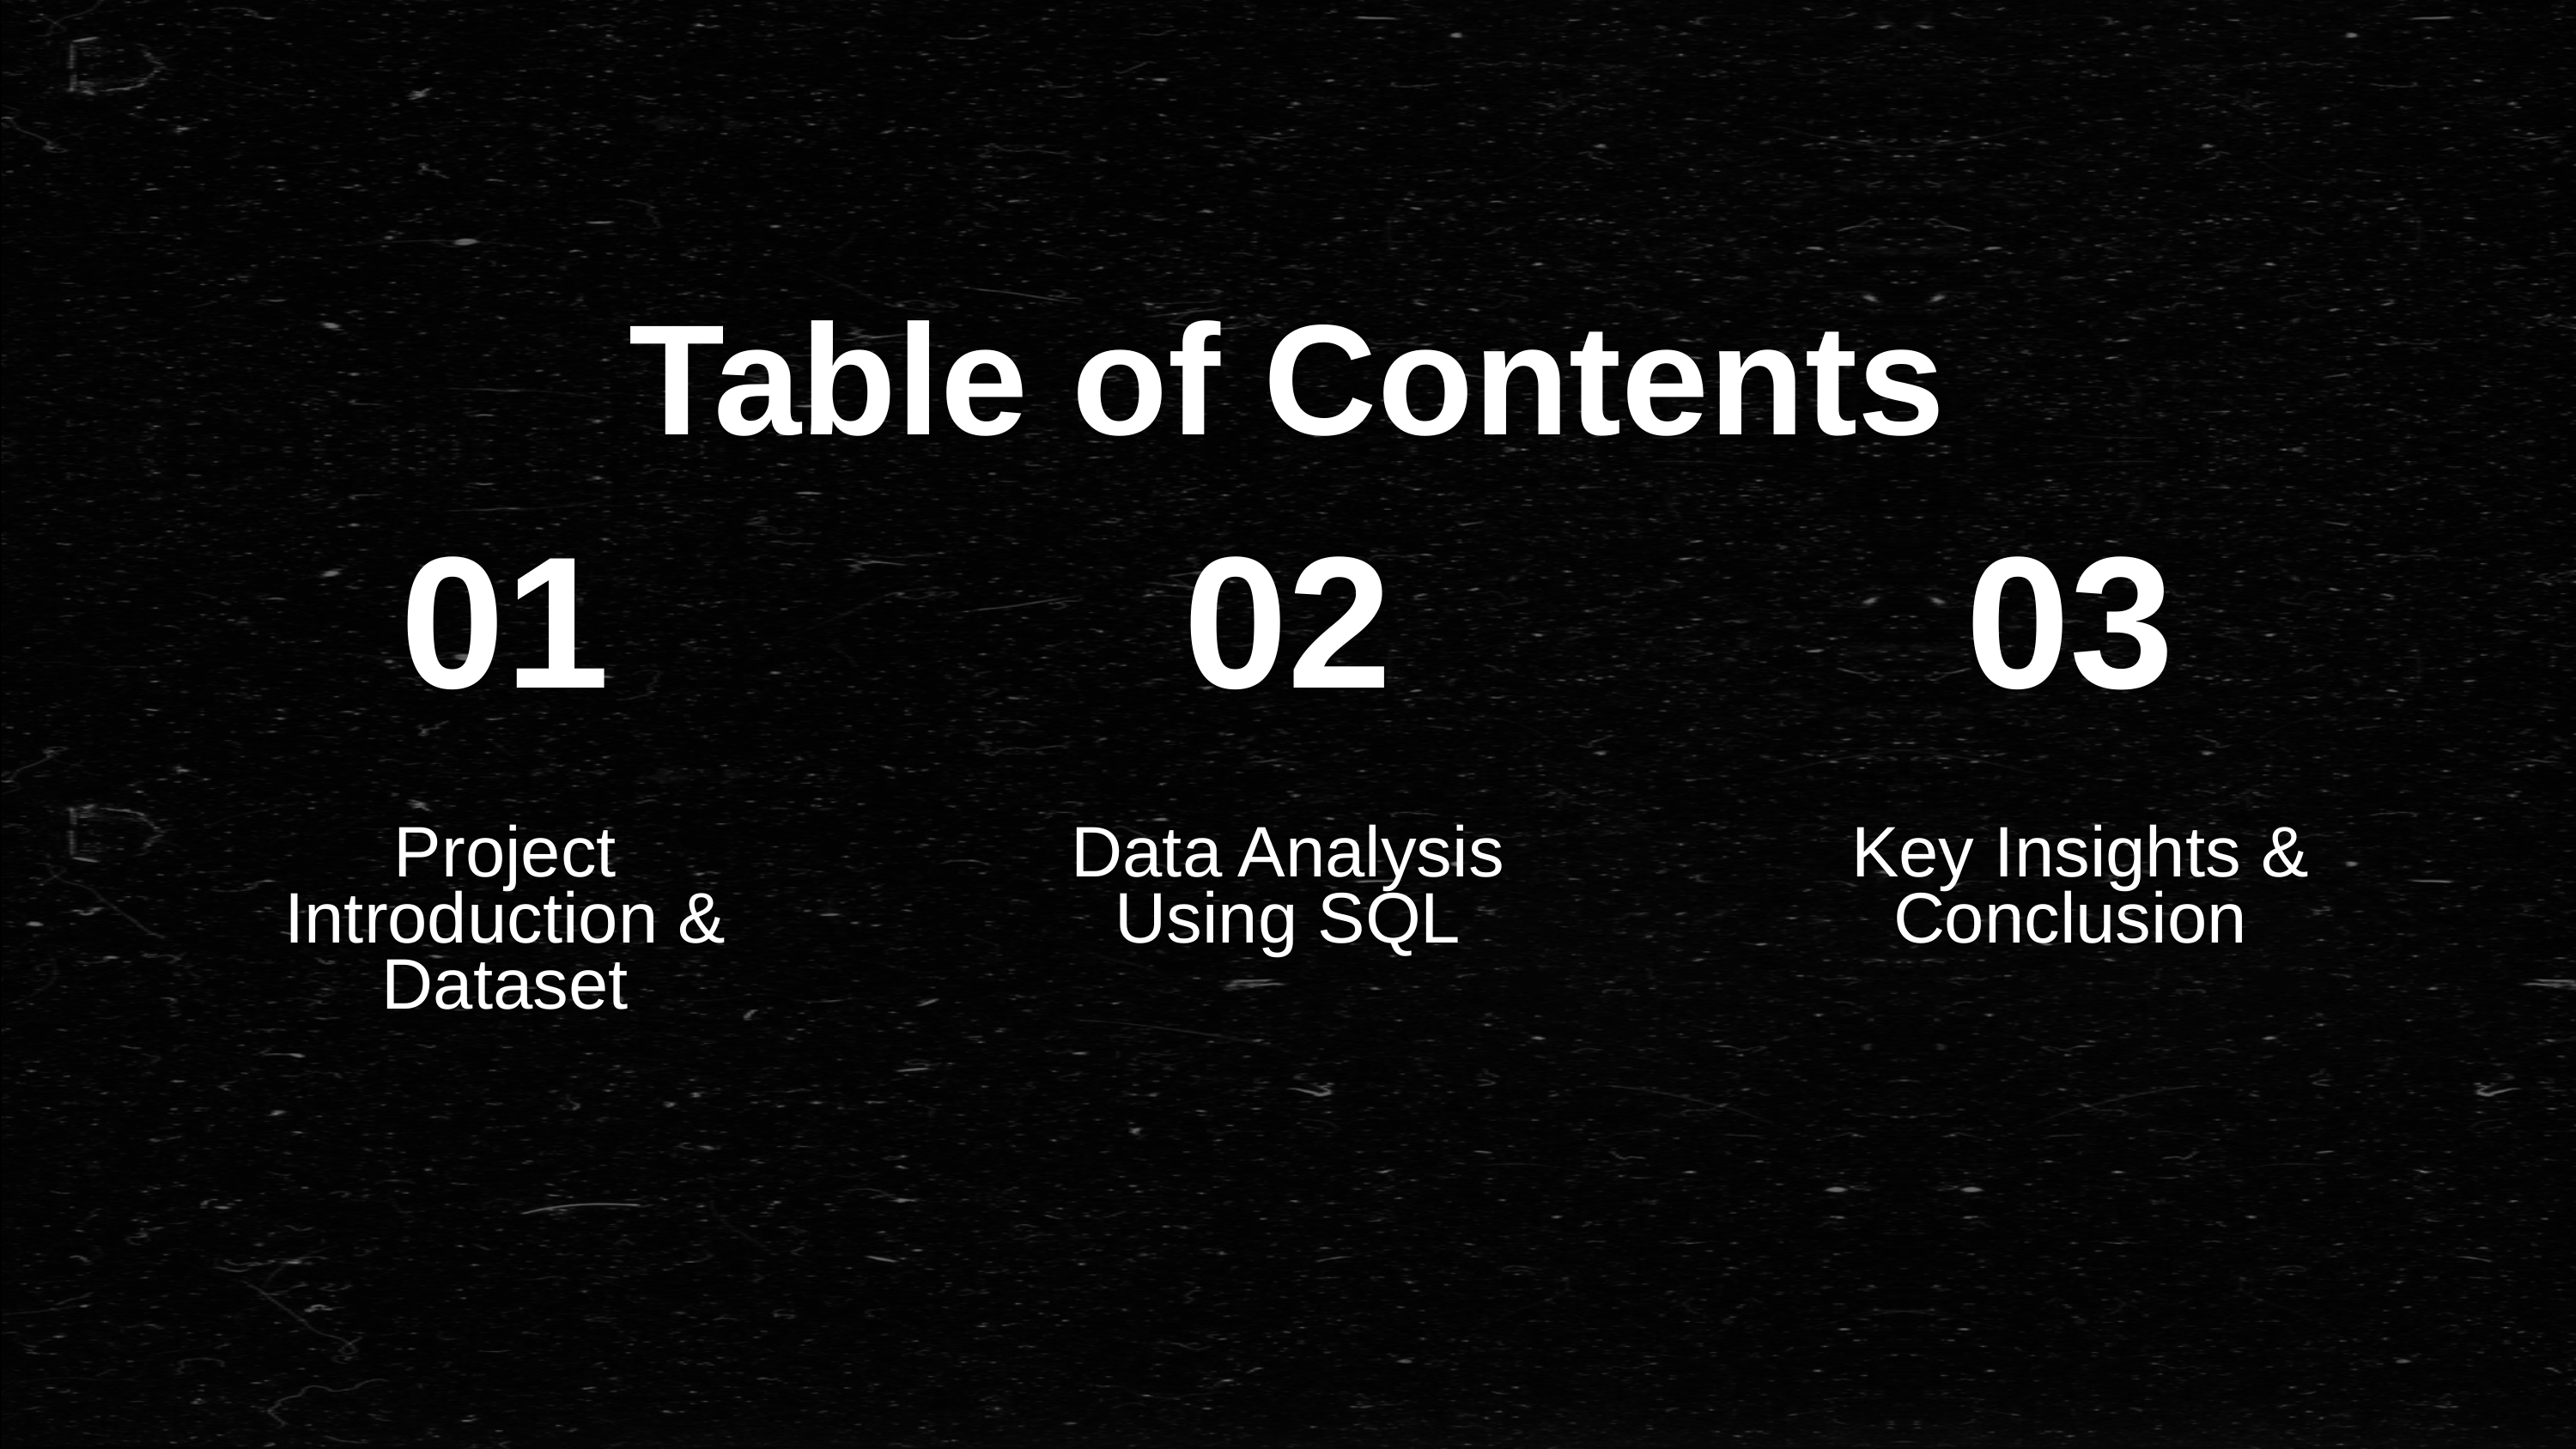

Table of Contents
01
02
03
Project Introduction & Dataset

Data Analysis Using SQL

 Key Insights & Conclusion